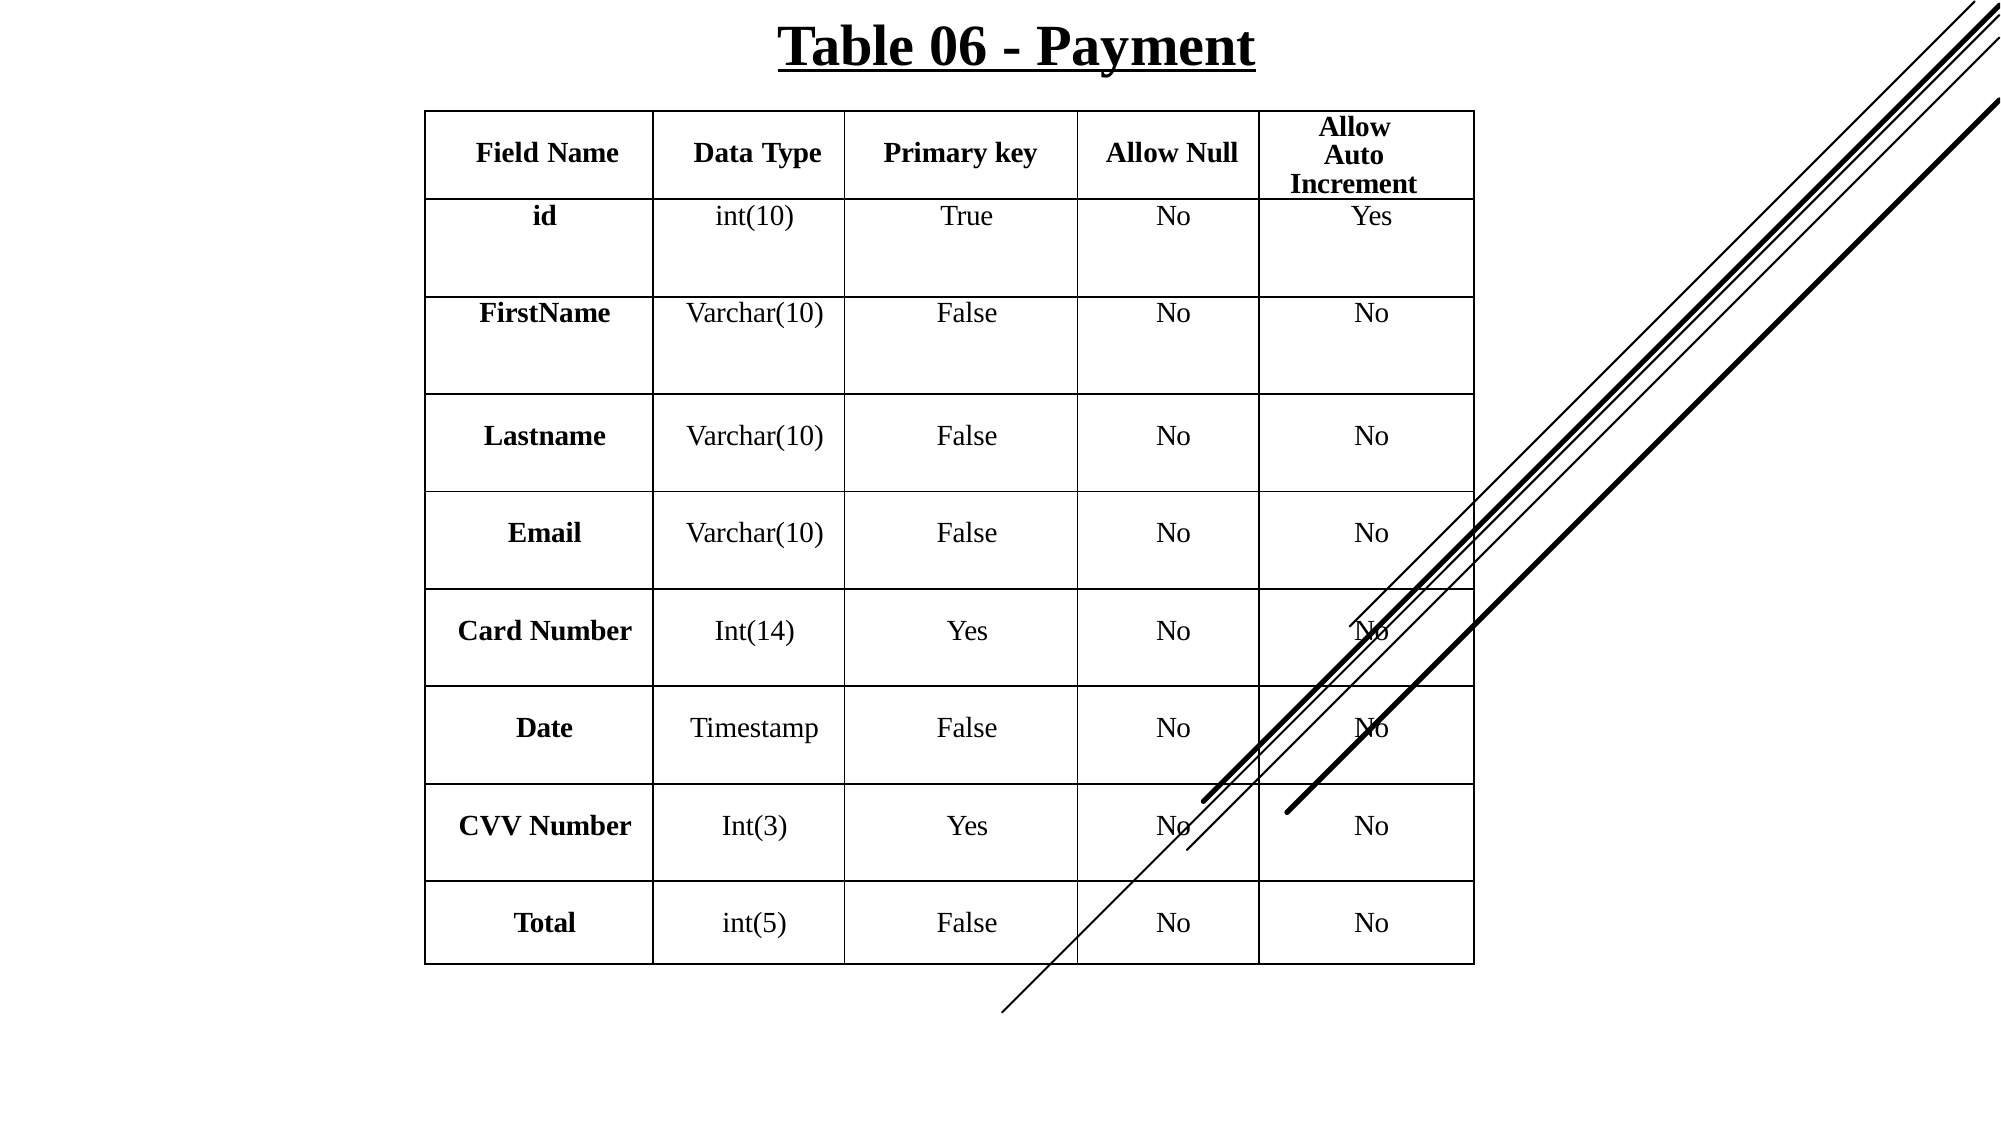

Table 06 - Payment
| Field Name | Data Type | Primary key | Allow Null | Allow Auto Increment |
| --- | --- | --- | --- | --- |
| id | int(10) | True | No | Yes |
| FirstName | Varchar(10) | False | No | No |
| Lastname | Varchar(10) | False | No | No |
| Email | Varchar(10) | False | No | No |
| Card Number | Int(14) | Yes | No | No |
| Date | Timestamp | False | No | No |
| CVV Number | Int(3) | Yes | No | No |
| Total | int(5) | False | No | No |